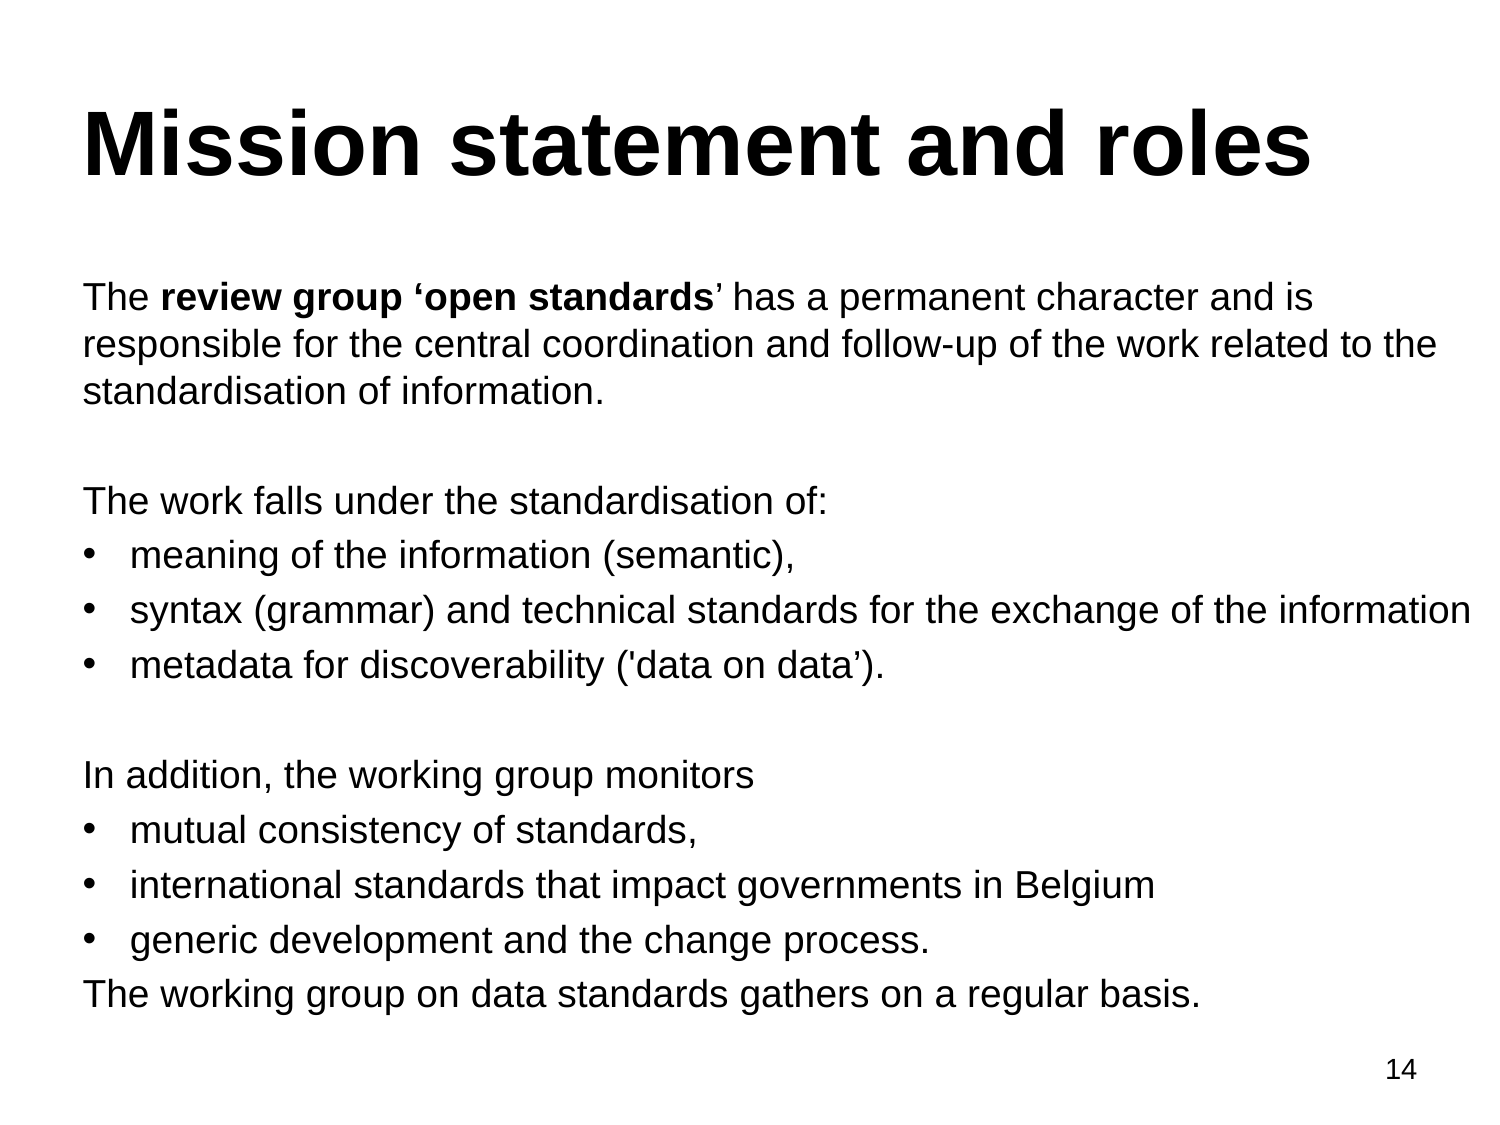

# Mission statement and roles
The review group ‘open standards’ has a permanent character and is responsible for the central coordination and follow-up of the work related to the standardisation of information.

The work falls under the standardisation of:
meaning of the information (semantic),
syntax (grammar) and technical standards for the exchange of the information
metadata for discoverability ('data on data’).

In addition, the working group monitors
mutual consistency of standards,
international standards that impact governments in Belgium
generic development and the change process.
The working group on data standards gathers on a regular basis.
14